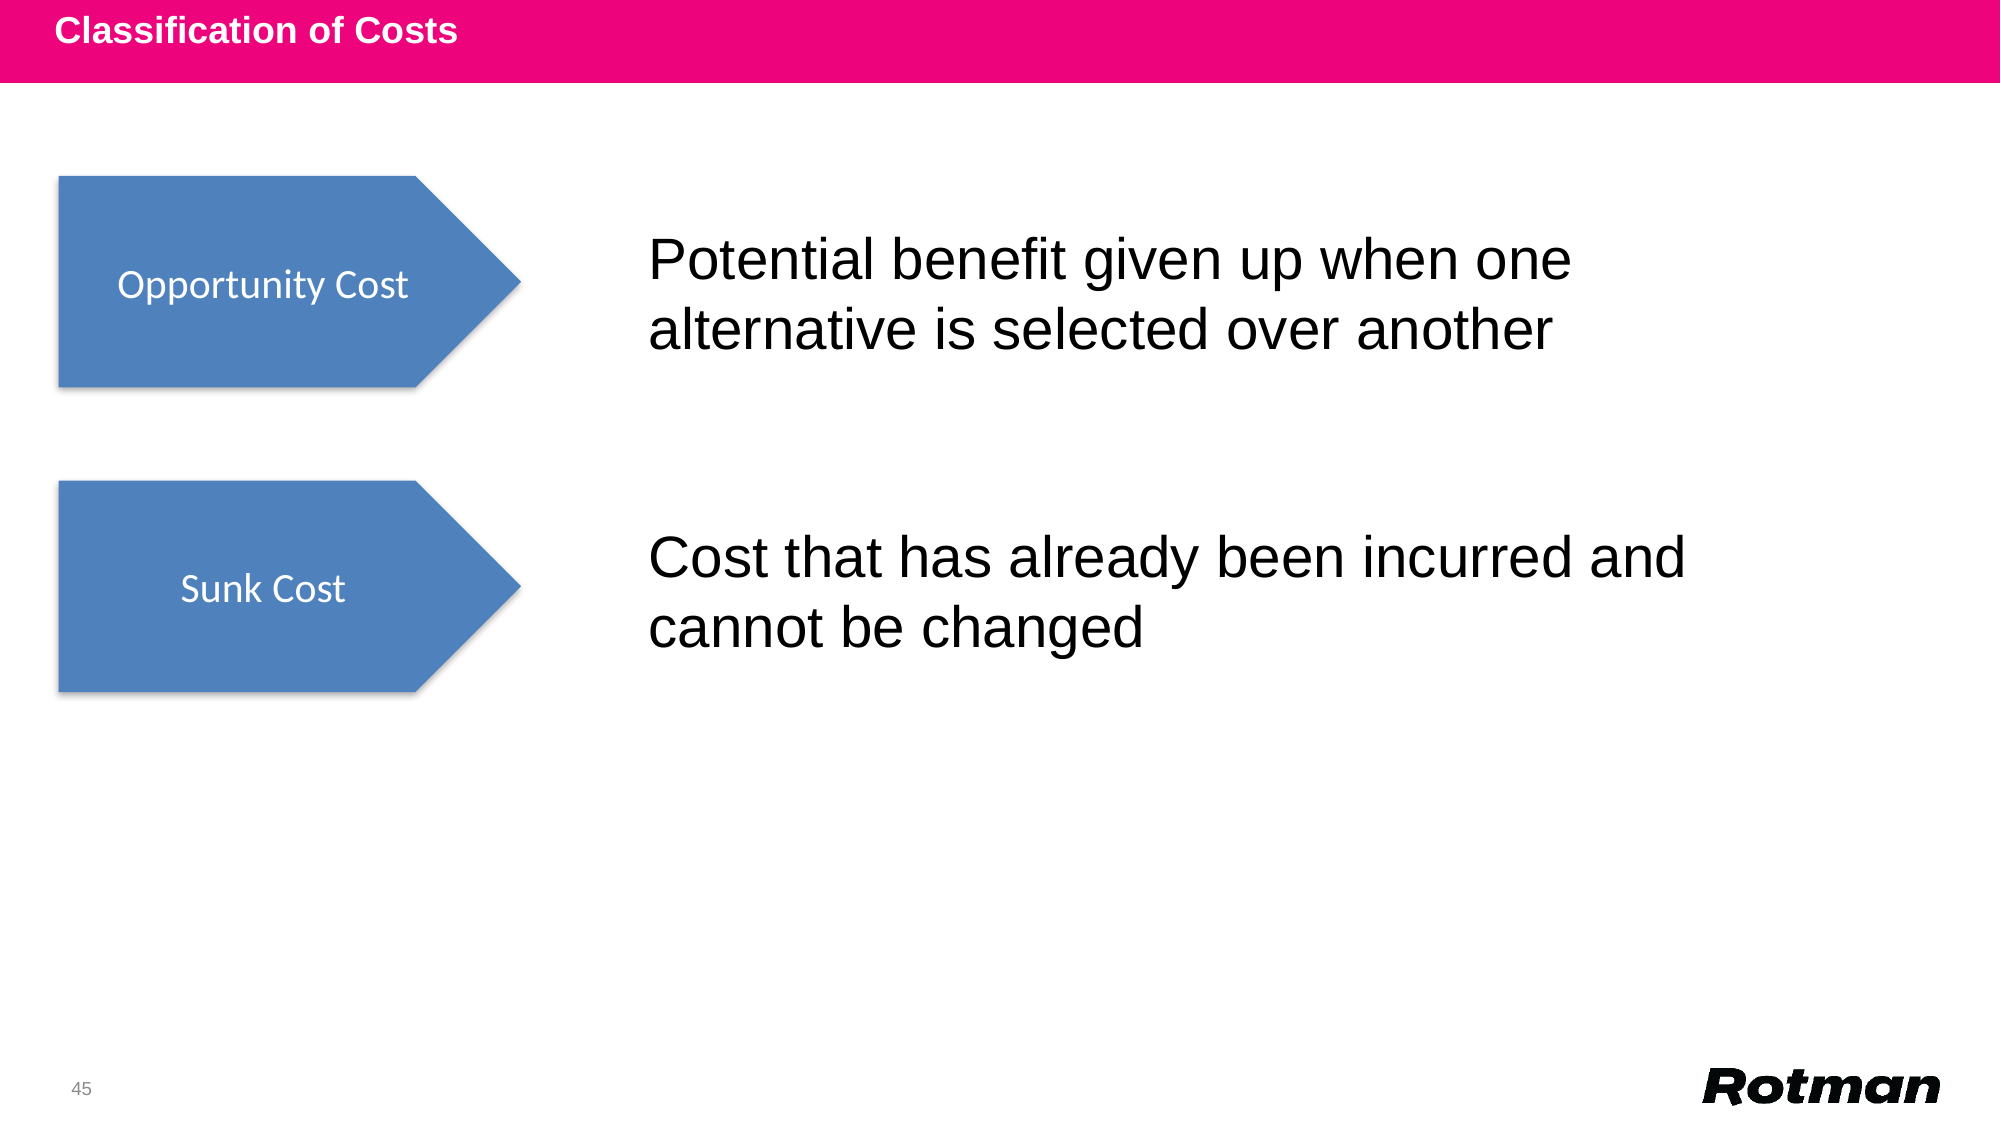

Classification of Costs

Opportunity Cost
Potential benefit given up when one alternative is selected over another
Sunk Cost
Cost that has already been incurred and cannot be changed
45